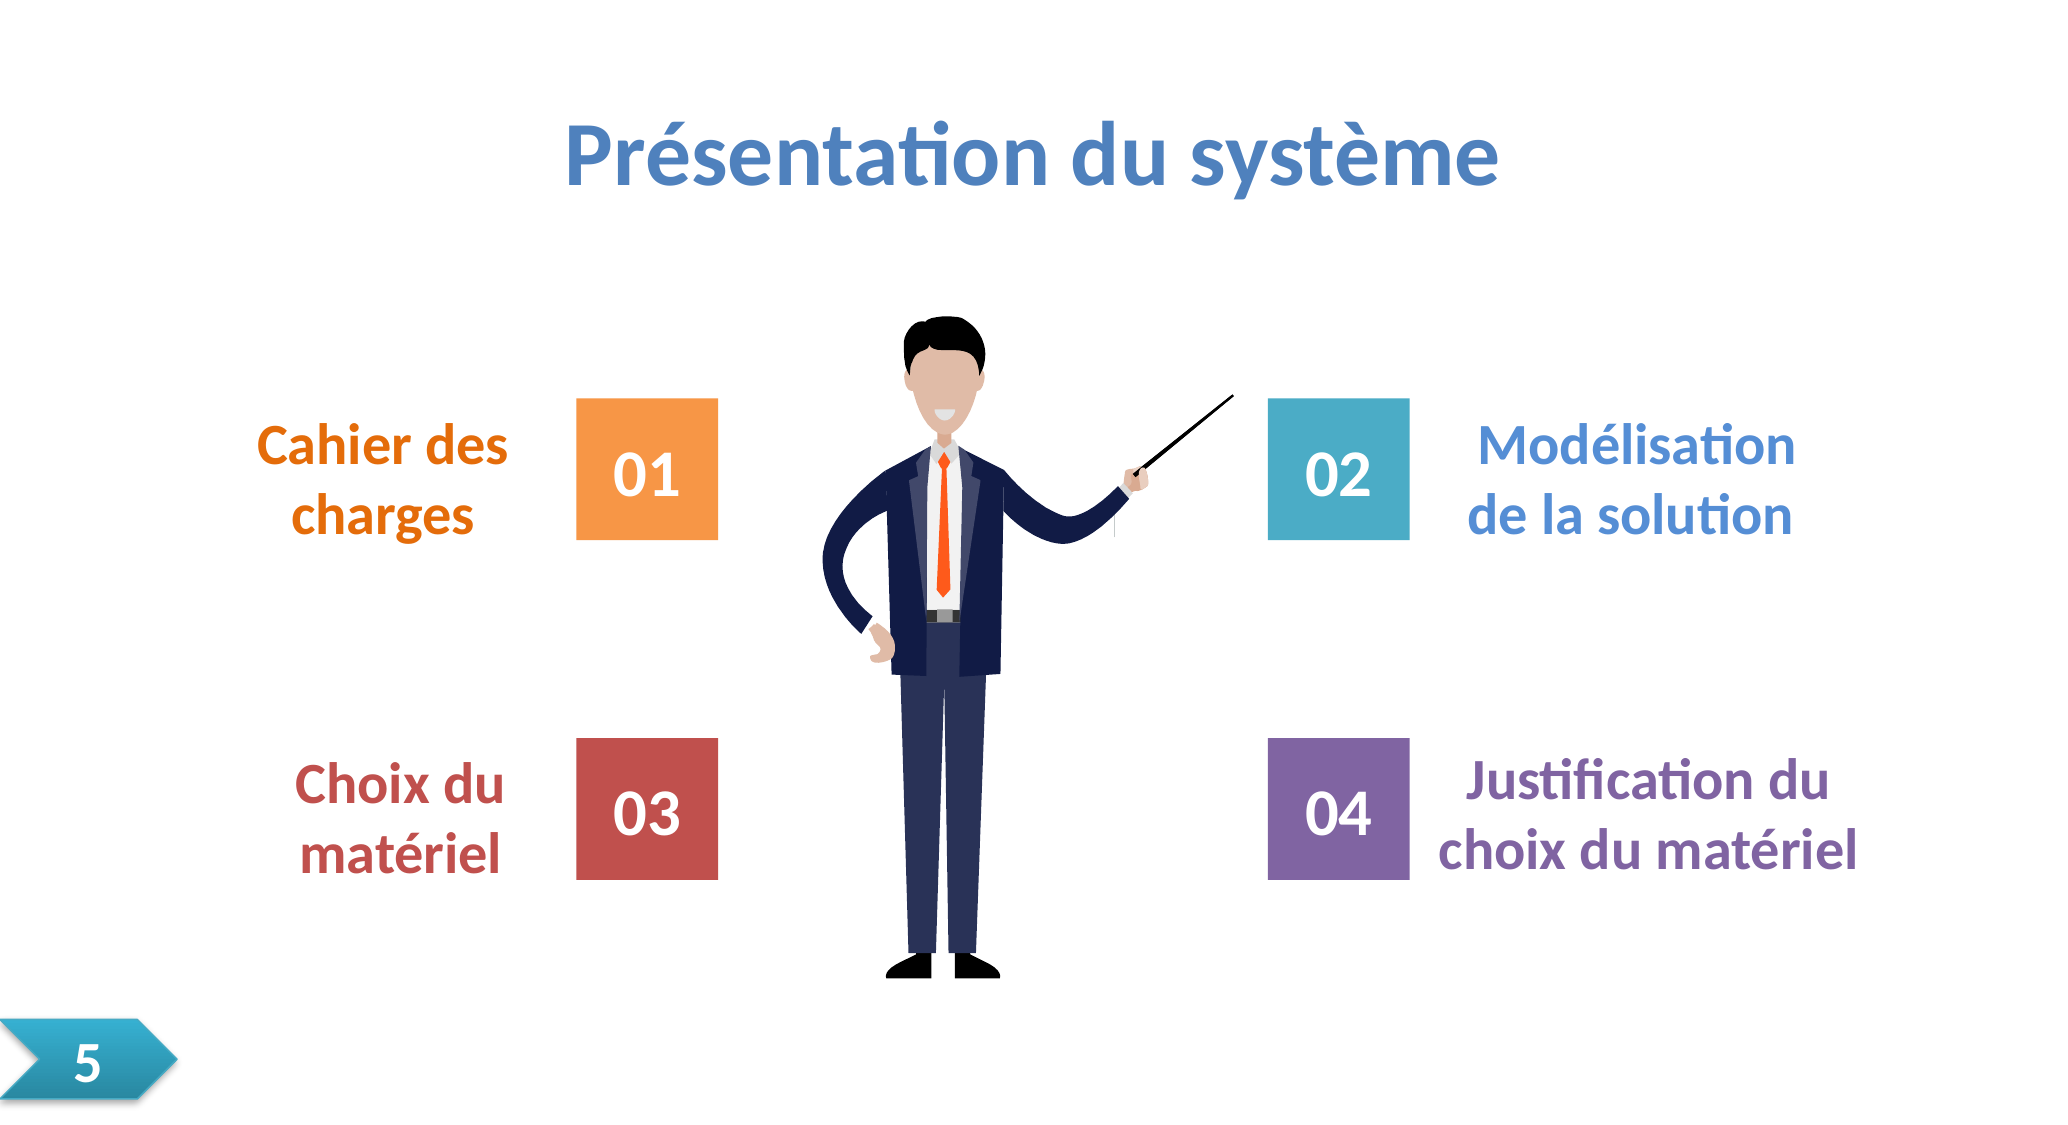

# Présentation du système

Cahier des charges
01
02
Modélisation de la solution
Justification du choix du matériel
Choix du matériel
03
04
5